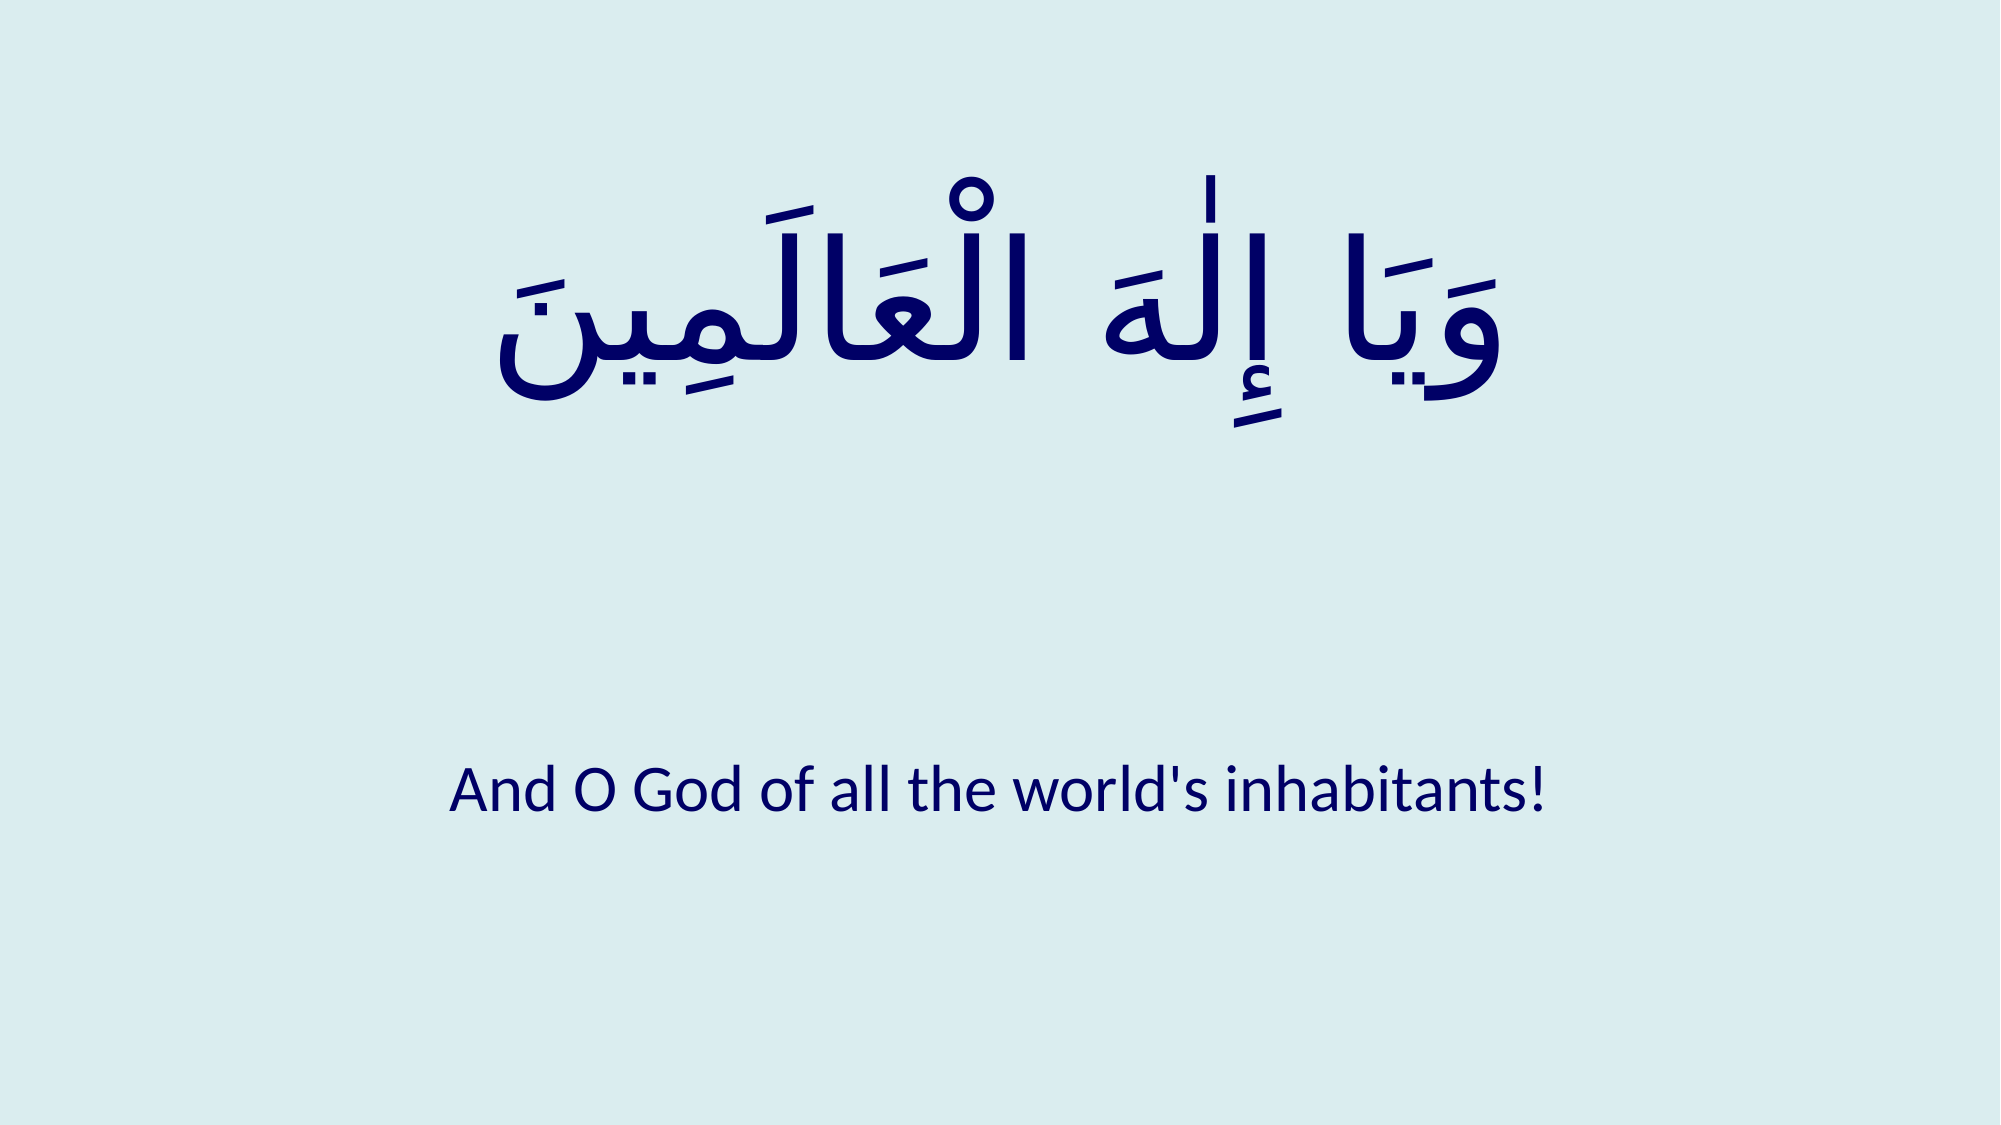

# وَیَا إِلٰهَ الْعَالَمِینَ
And O God of all the world's inhabitants!